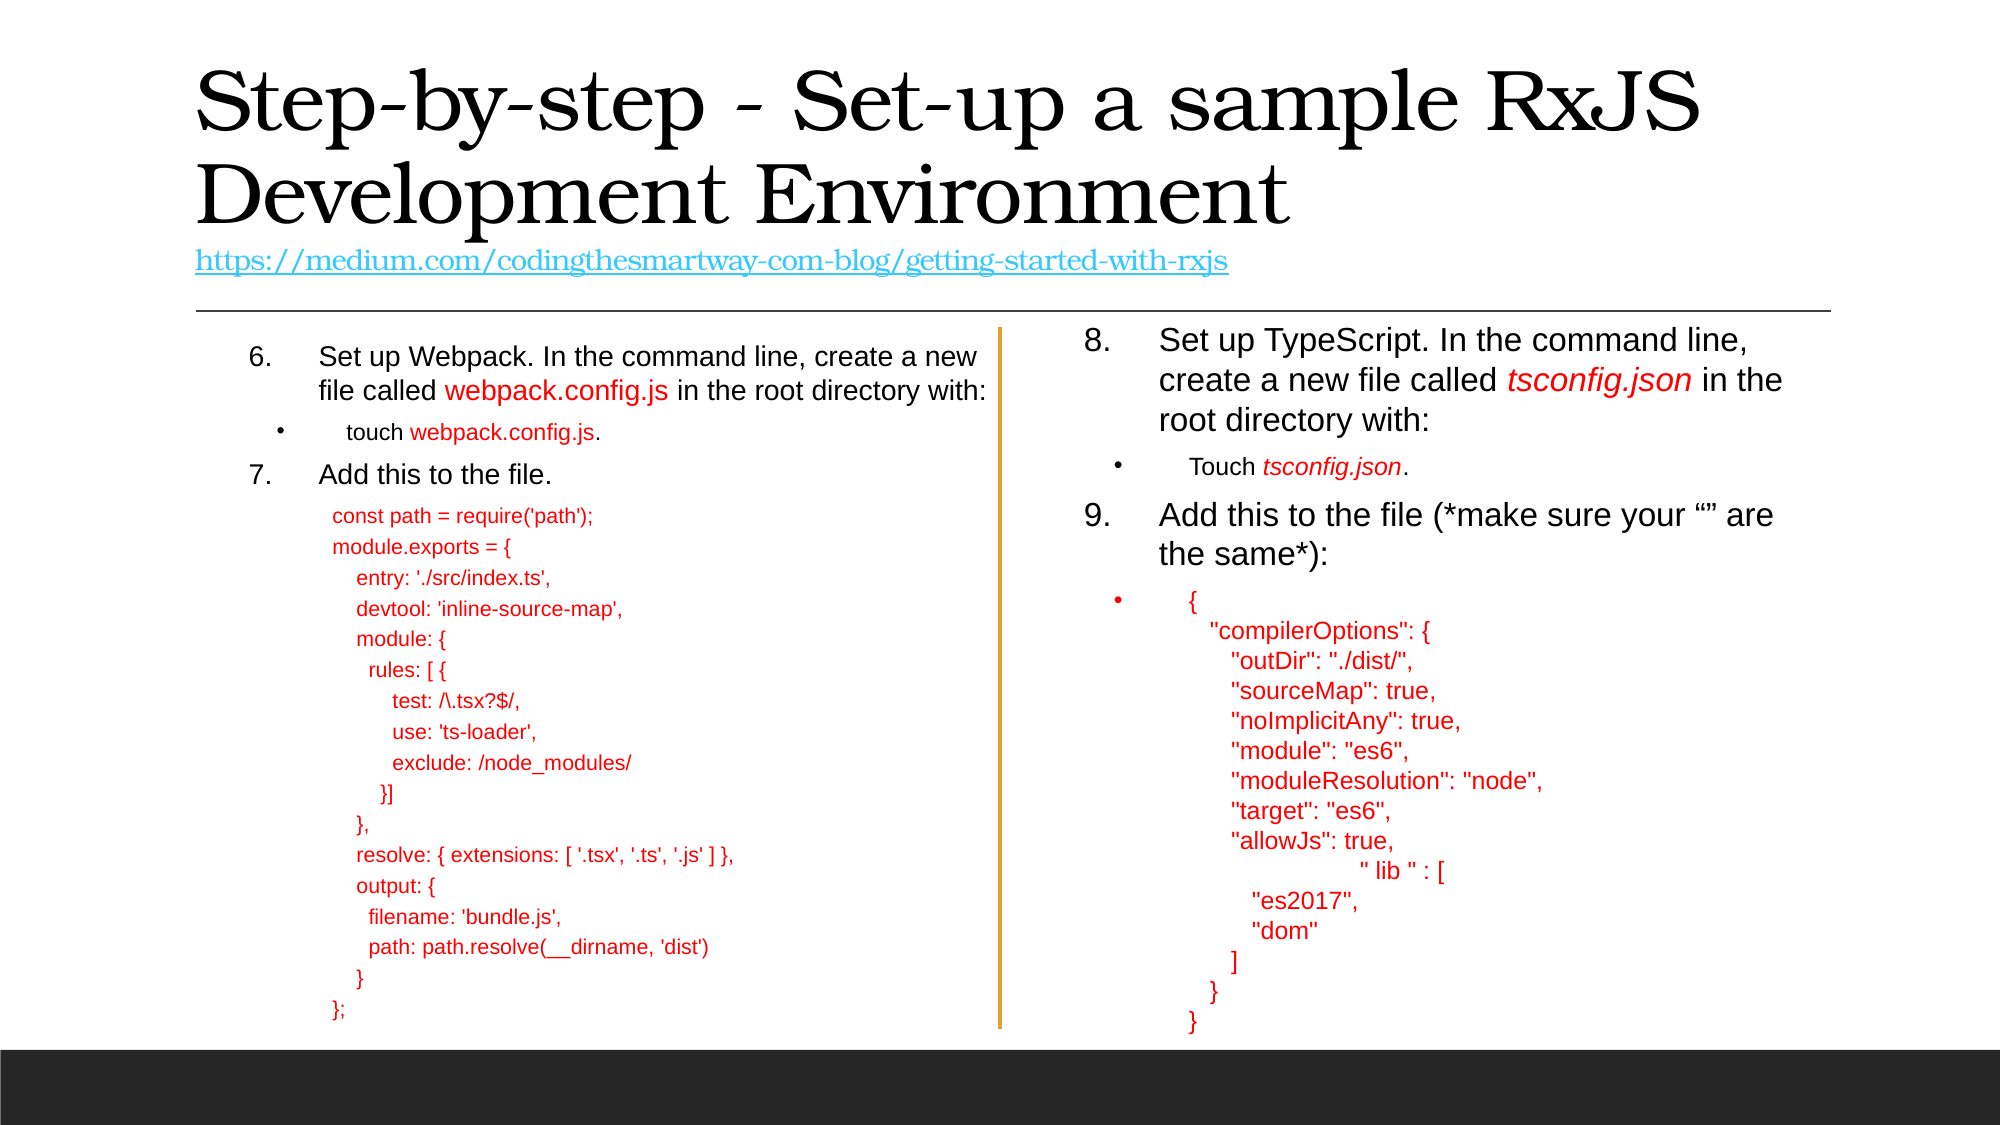

# Step-by-step - Set-up a sample RxJS Development Environment https://medium.com/codingthesmartway-com-blog/getting-started-with-rxjs
Set up Webpack. In the command line, create a new file called webpack.config.js in the root directory with:
touch webpack.config.js.
Add this to the file.
const path = require('path');
module.exports = {
    entry: './src/index.ts',
    devtool: 'inline-source-map',
    module: {
      rules: [ {
          test: /\.tsx?$/,
          use: 'ts-loader',
          exclude: /node_modules/
        }]
    },
    resolve: { extensions: [ '.tsx', '.ts', '.js' ] },
    output: {
      filename: 'bundle.js',
      path: path.resolve(__dirname, 'dist')
    }
};
Set up TypeScript. In the command line, create a new file called tsconfig.json in the root directory with:
Touch tsconfig.json.
Add this to the file (*make sure your “” are the same*):
{
   "compilerOptions": {
      "outDir": "./dist/",
      "sourceMap": true,
      "noImplicitAny": true,
      "module": "es6",
      "moduleResolution": "node",
      "target": "es6",
      "allowJs": true,
 	   " lib " : [
         "es2017",
         "dom"
      ]
   }
}